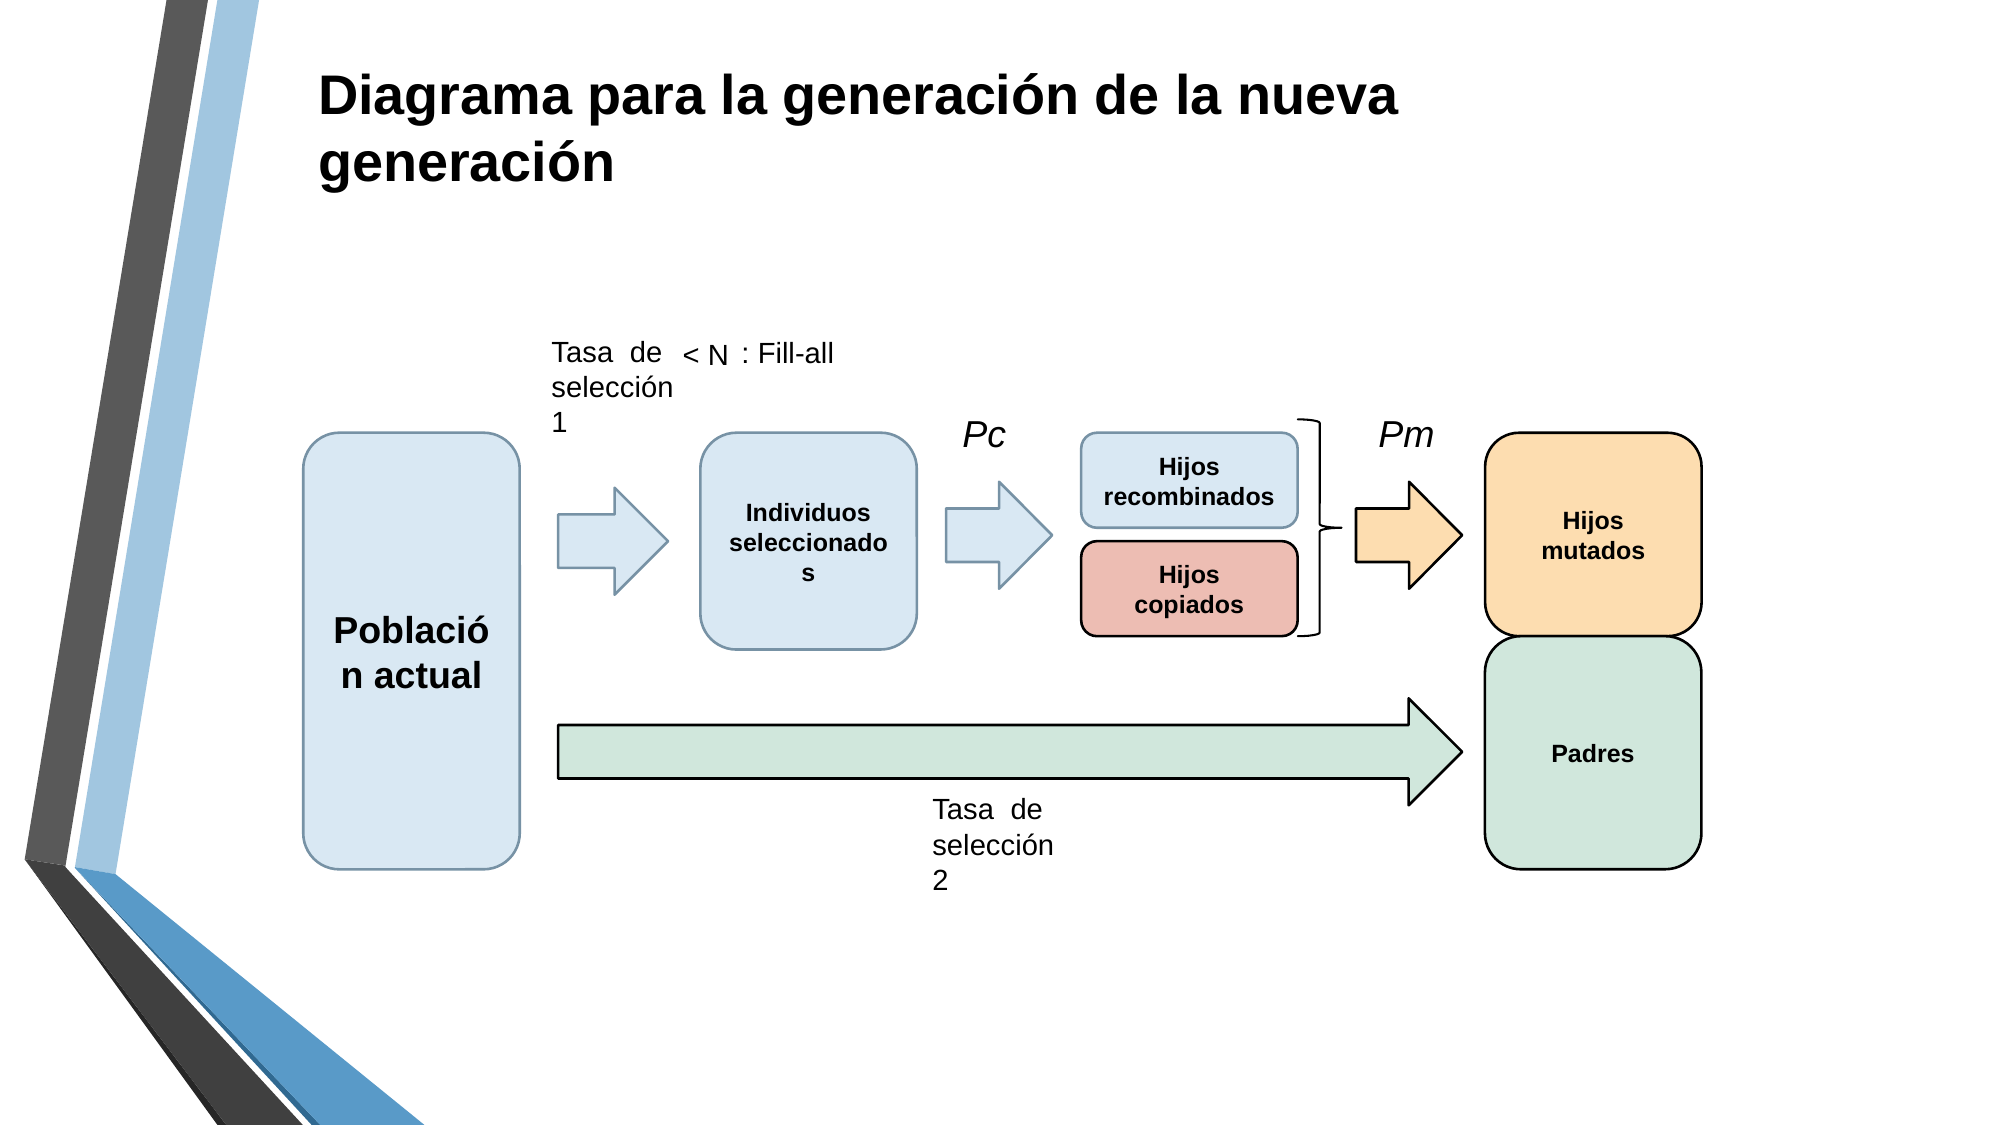

# Diagrama para la generación de la nueva generación
Tasa  de selección 1
: Fill-all
< N
Pc
Pm

Hijos mutados
Población actual
Individuos seleccionados
Hijos recombinados

Hijos copiados
Padres

Tasa  de selección 2